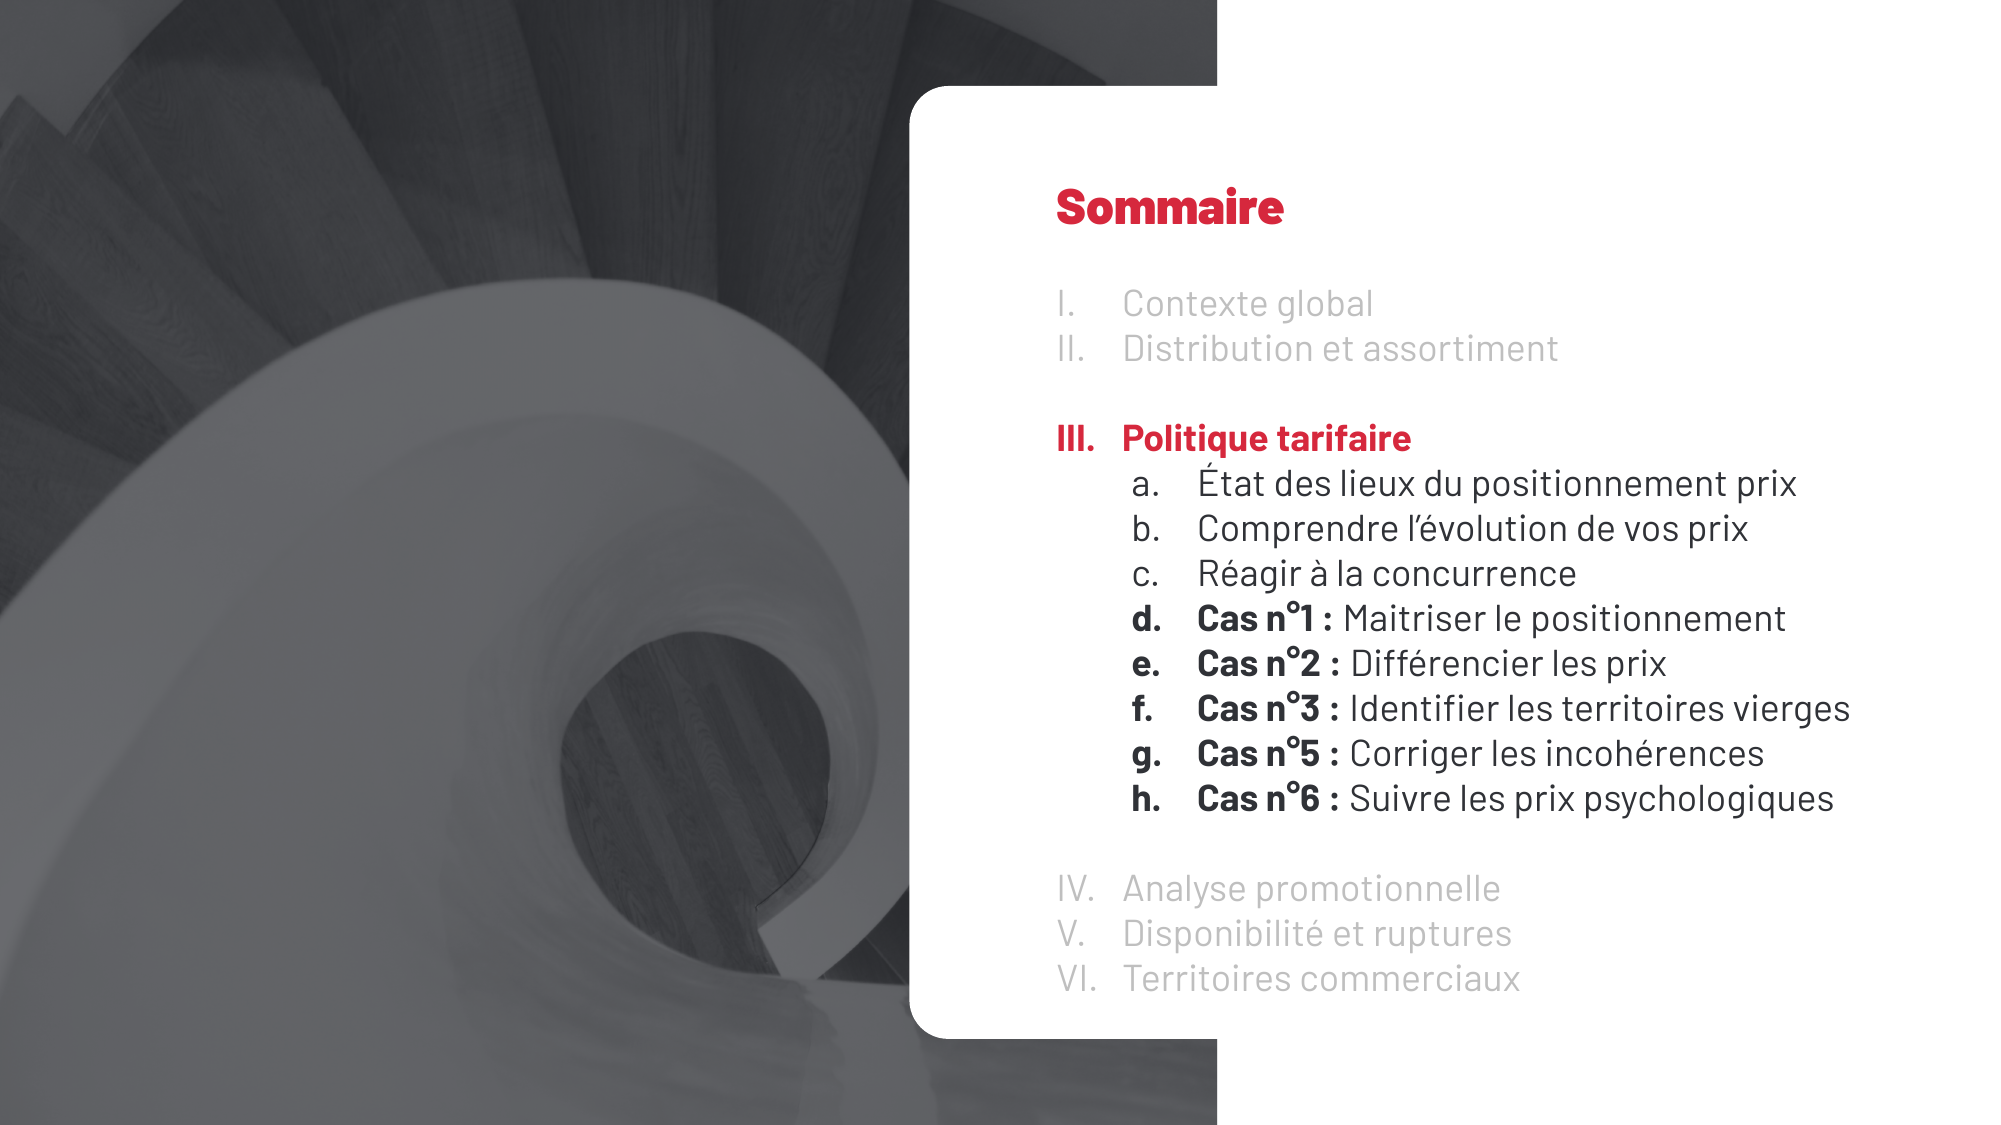

Sommaire

Contexte global
Distribution et assortiment

Politique tarifaire
État des lieux du positionnement prix
Comprendre l’évolution de vos prix
Réagir à la concurrence
Cas n°1 : Maitriser le positionnement
Cas n°2 : Différencier les prix
Cas n°3 : Identifier les territoires vierges
Cas n°5 : Corriger les incohérences
Cas n°6 : Suivre les prix psychologiques

Analyse promotionnelle
Disponibilité et ruptures
Territoires commerciaux